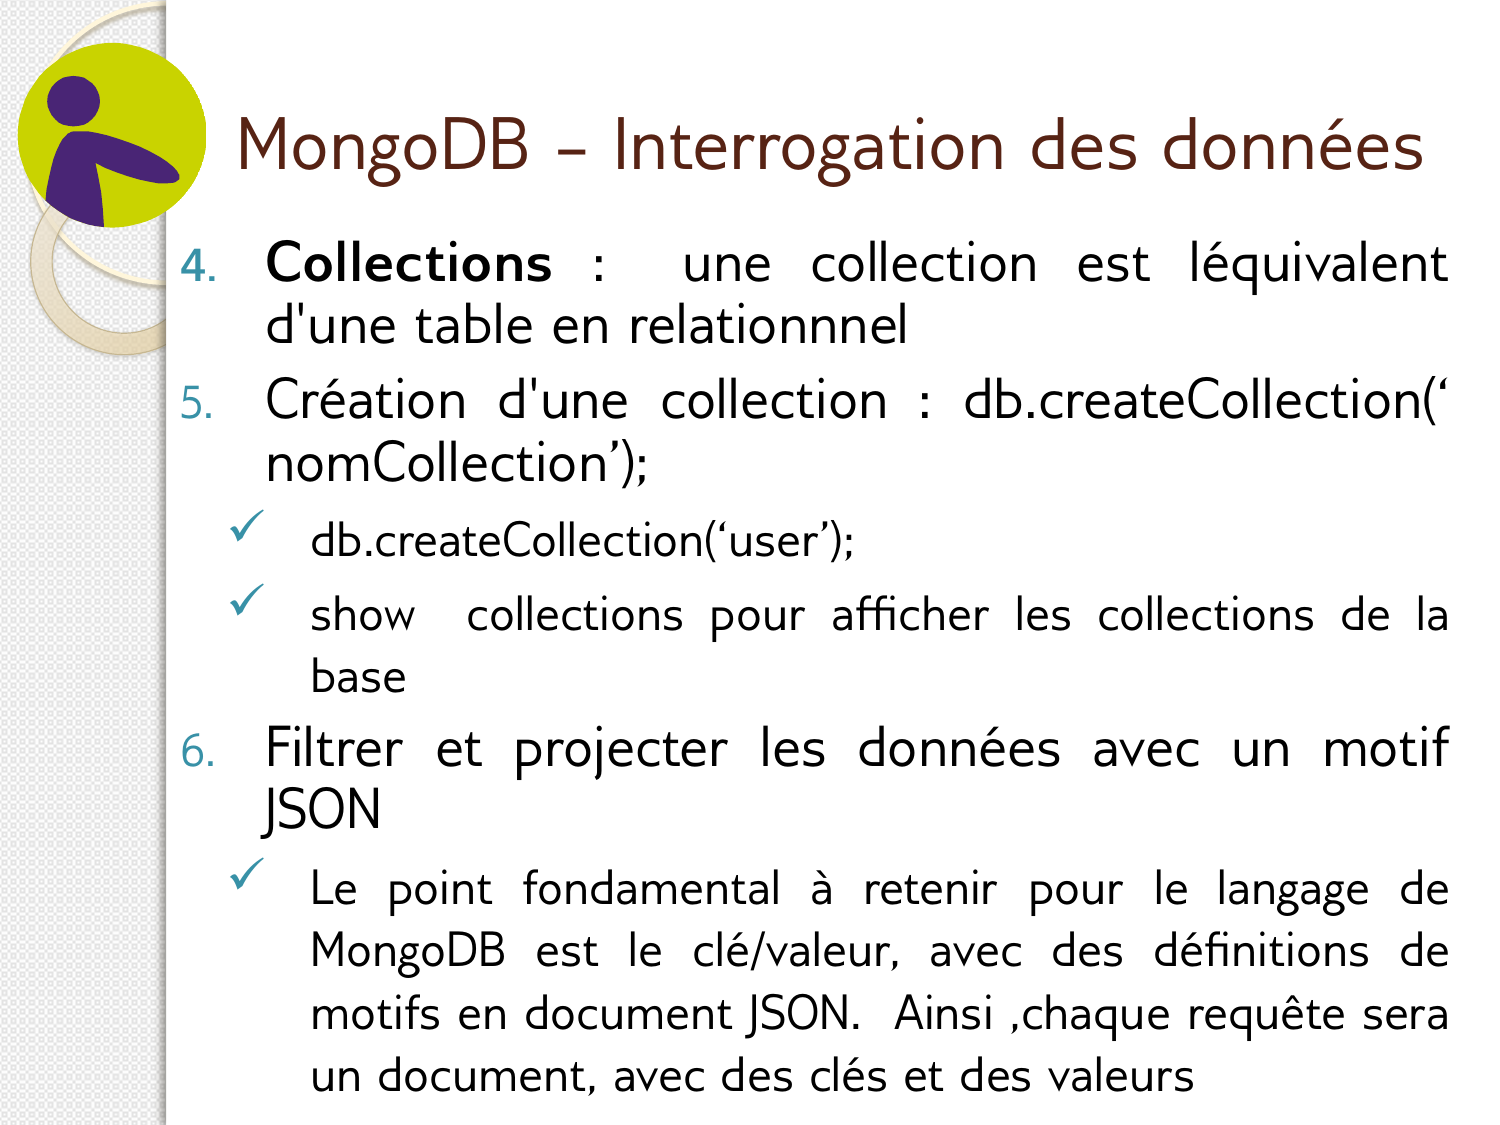

# MongoDB – Interrogation des données
Collections :  une collection est léquivalent d'une table en relationnnel
Création d'une collection : db.createCollection(‘ nomCollection’);
db.createCollection(‘user’);
show  collections pour afficher les collections de la base
Filtrer et projecter les données avec un motif JSON
Le point fondamental à retenir pour le langage de MongoDB est le clé/valeur, avec des définitions de motifs en document JSON.  Ainsi ,chaque requête sera un document, avec des clés et des valeurs